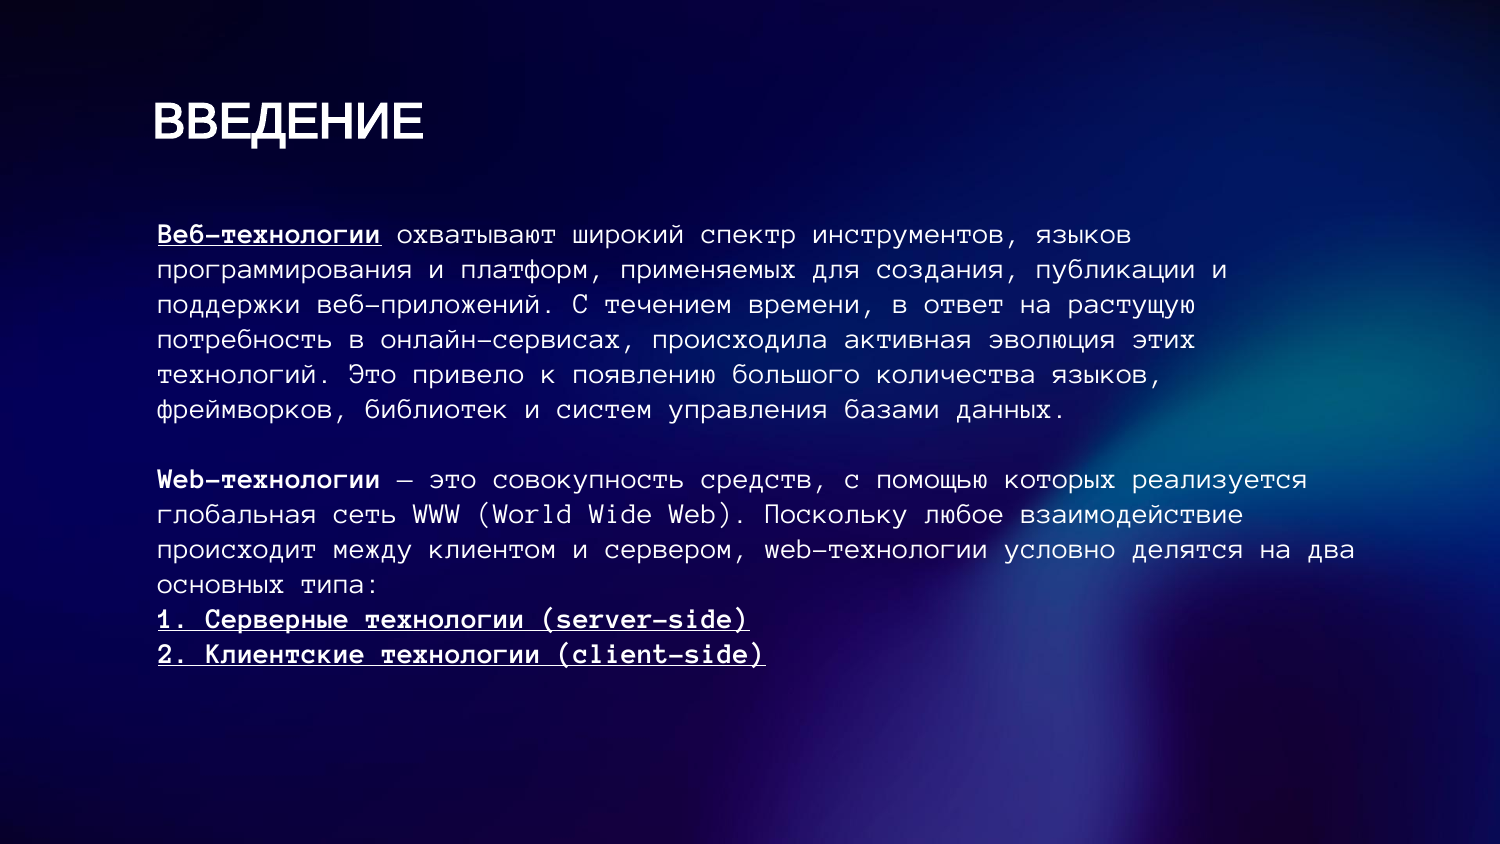

# ВВЕДЕНИЕ
Веб-технологии охватывают широкий спектр инструментов, языков программирования и платформ, применяемых для создания, публикации и поддержки веб-приложений. С течением времени, в ответ на растущую потребность в онлайн-сервисах, происходила активная эволюция этих технологий. Это привело к появлению большого количества языков, фреймворков, библиотек и систем управления базами данных.

Web-технологии — это совокупность средств, с помощью которых реализуется глобальная сеть WWW (World Wide Web). Поскольку любое взаимодействие происходит между клиентом и сервером, web-технологии условно делятся на два основных типа:
1. Серверные технологии (server-side)
2. Клиентские технологии (client-side)